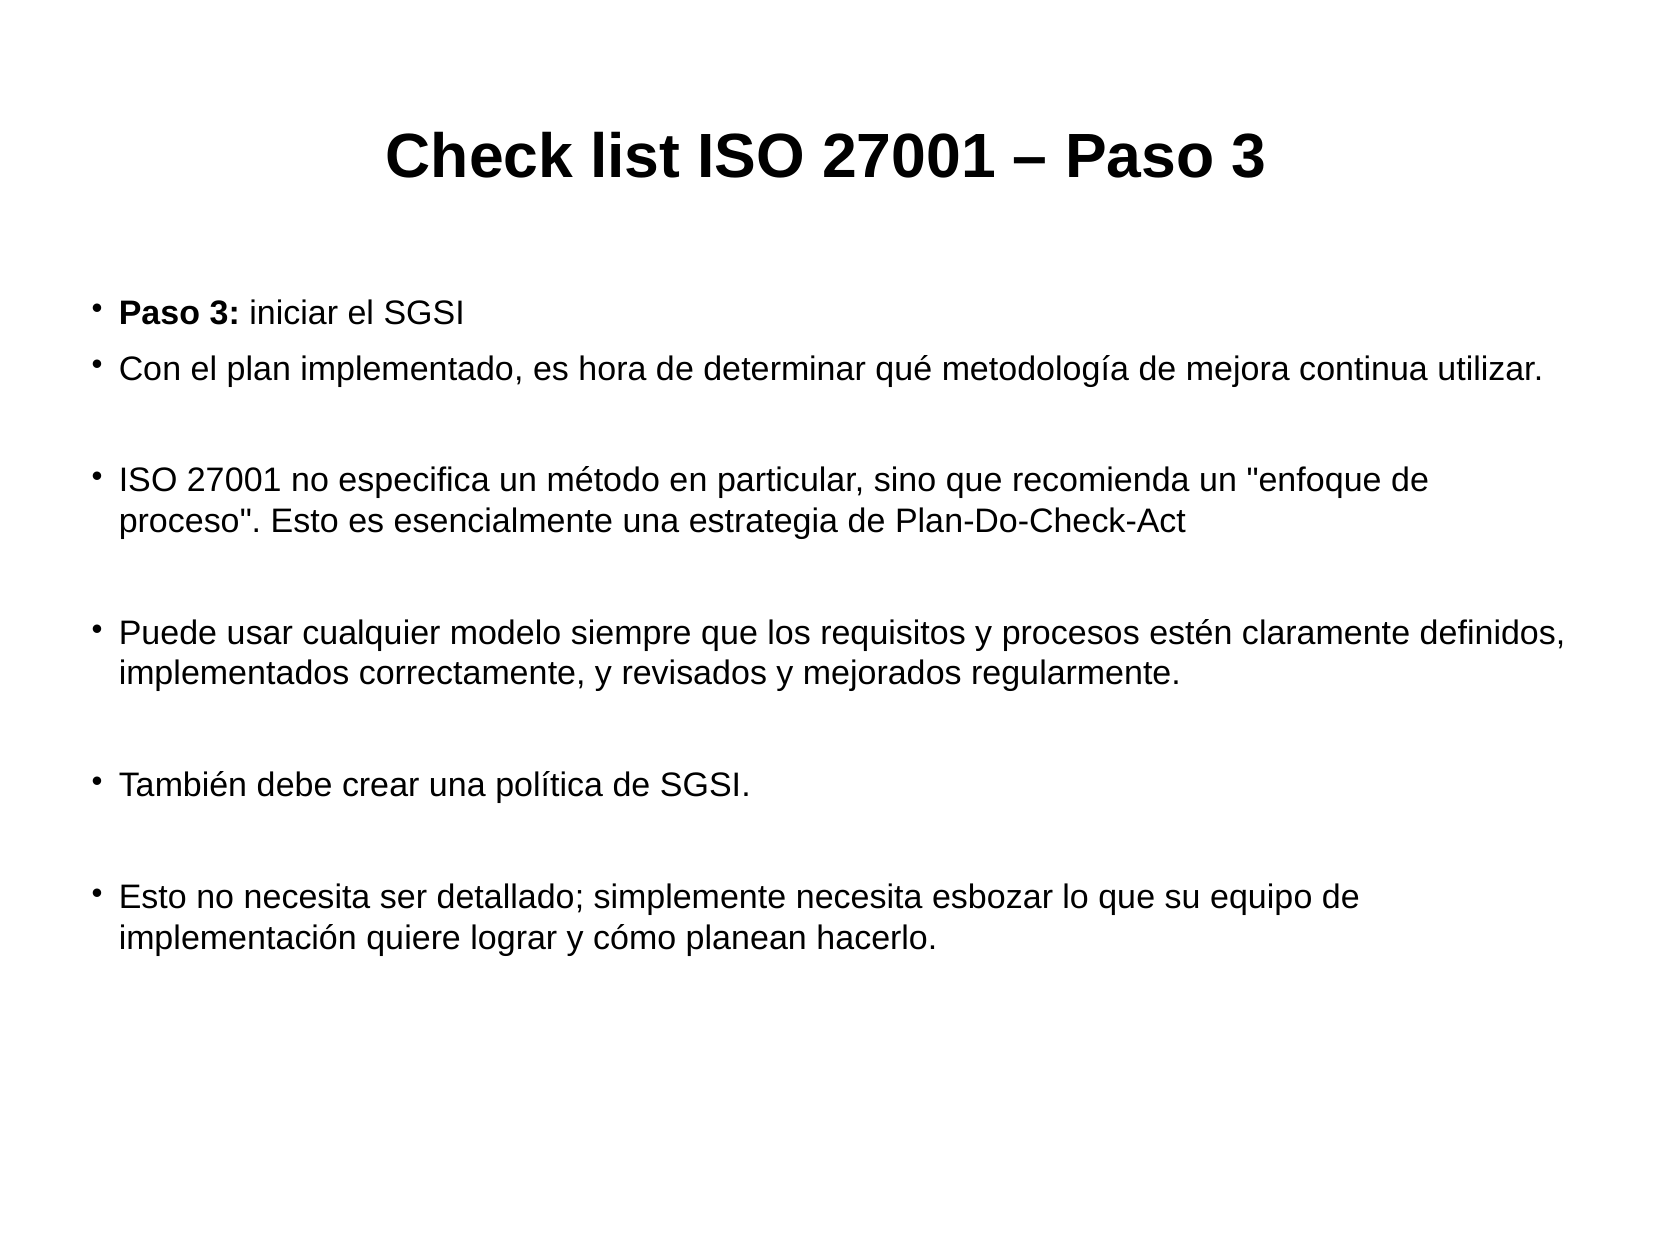

Check list ISO 27001 – Paso 3
Paso 3: iniciar el SGSI
Con el plan implementado, es hora de determinar qué metodología de mejora continua utilizar.

ISO 27001 no especifica un método en particular, sino que recomienda un "enfoque de proceso". Esto es esencialmente una estrategia de Plan-Do-Check-Act

Puede usar cualquier modelo siempre que los requisitos y procesos estén claramente definidos, implementados correctamente, y revisados y mejorados regularmente.

También debe crear una política de SGSI.

Esto no necesita ser detallado; simplemente necesita esbozar lo que su equipo de implementación quiere lograr y cómo planean hacerlo.